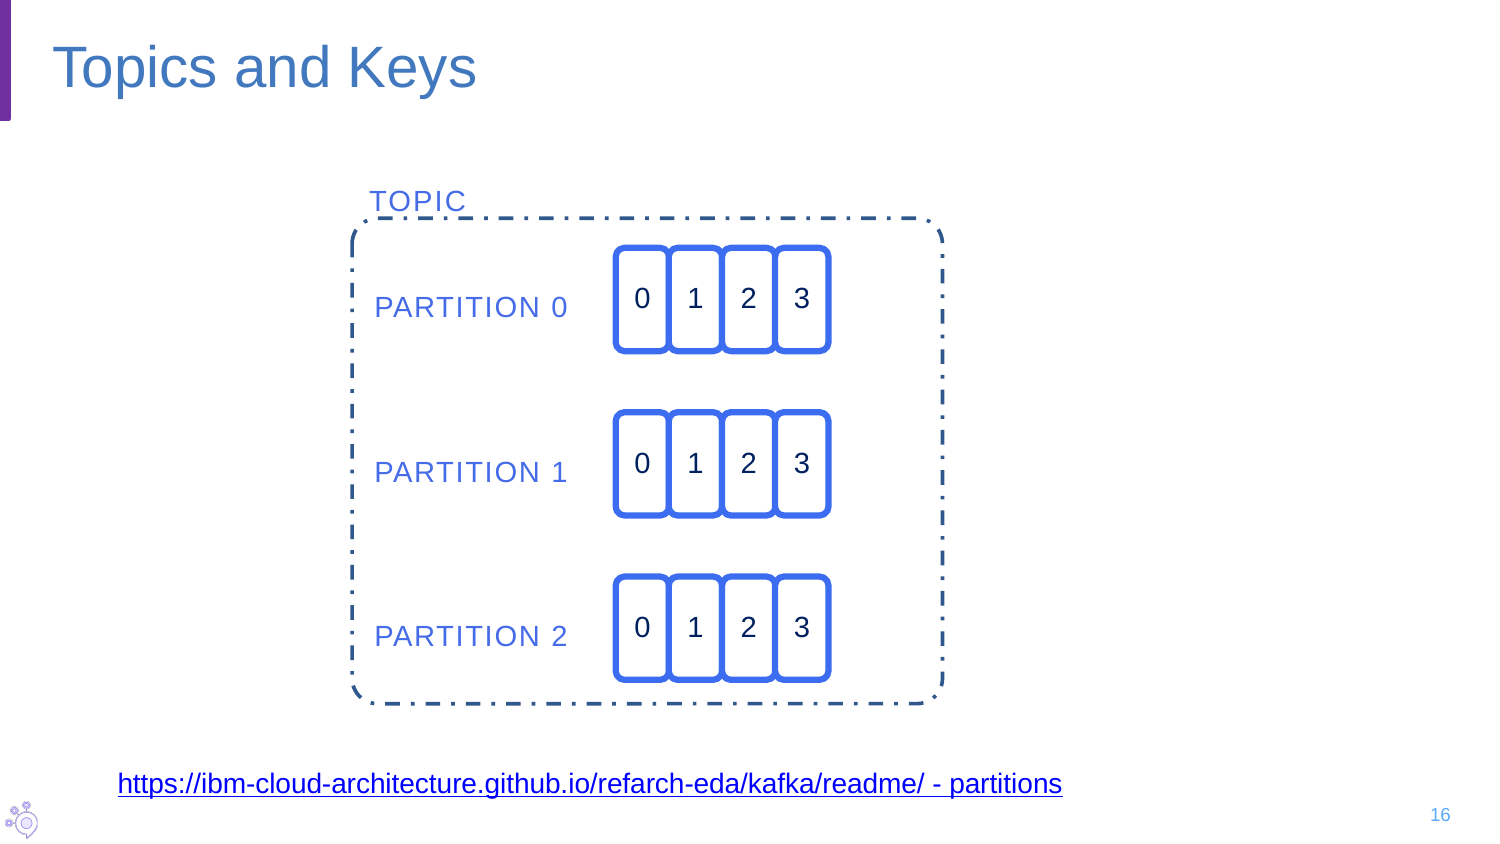

# Topics and Keys
Topic

0

1

2

3
Partition 0

0

1

2

3
Partition 1

0

1

2

3
Partition 2
https://ibm-cloud-architecture.github.io/refarch-eda/kafka/readme/ - partitions
16